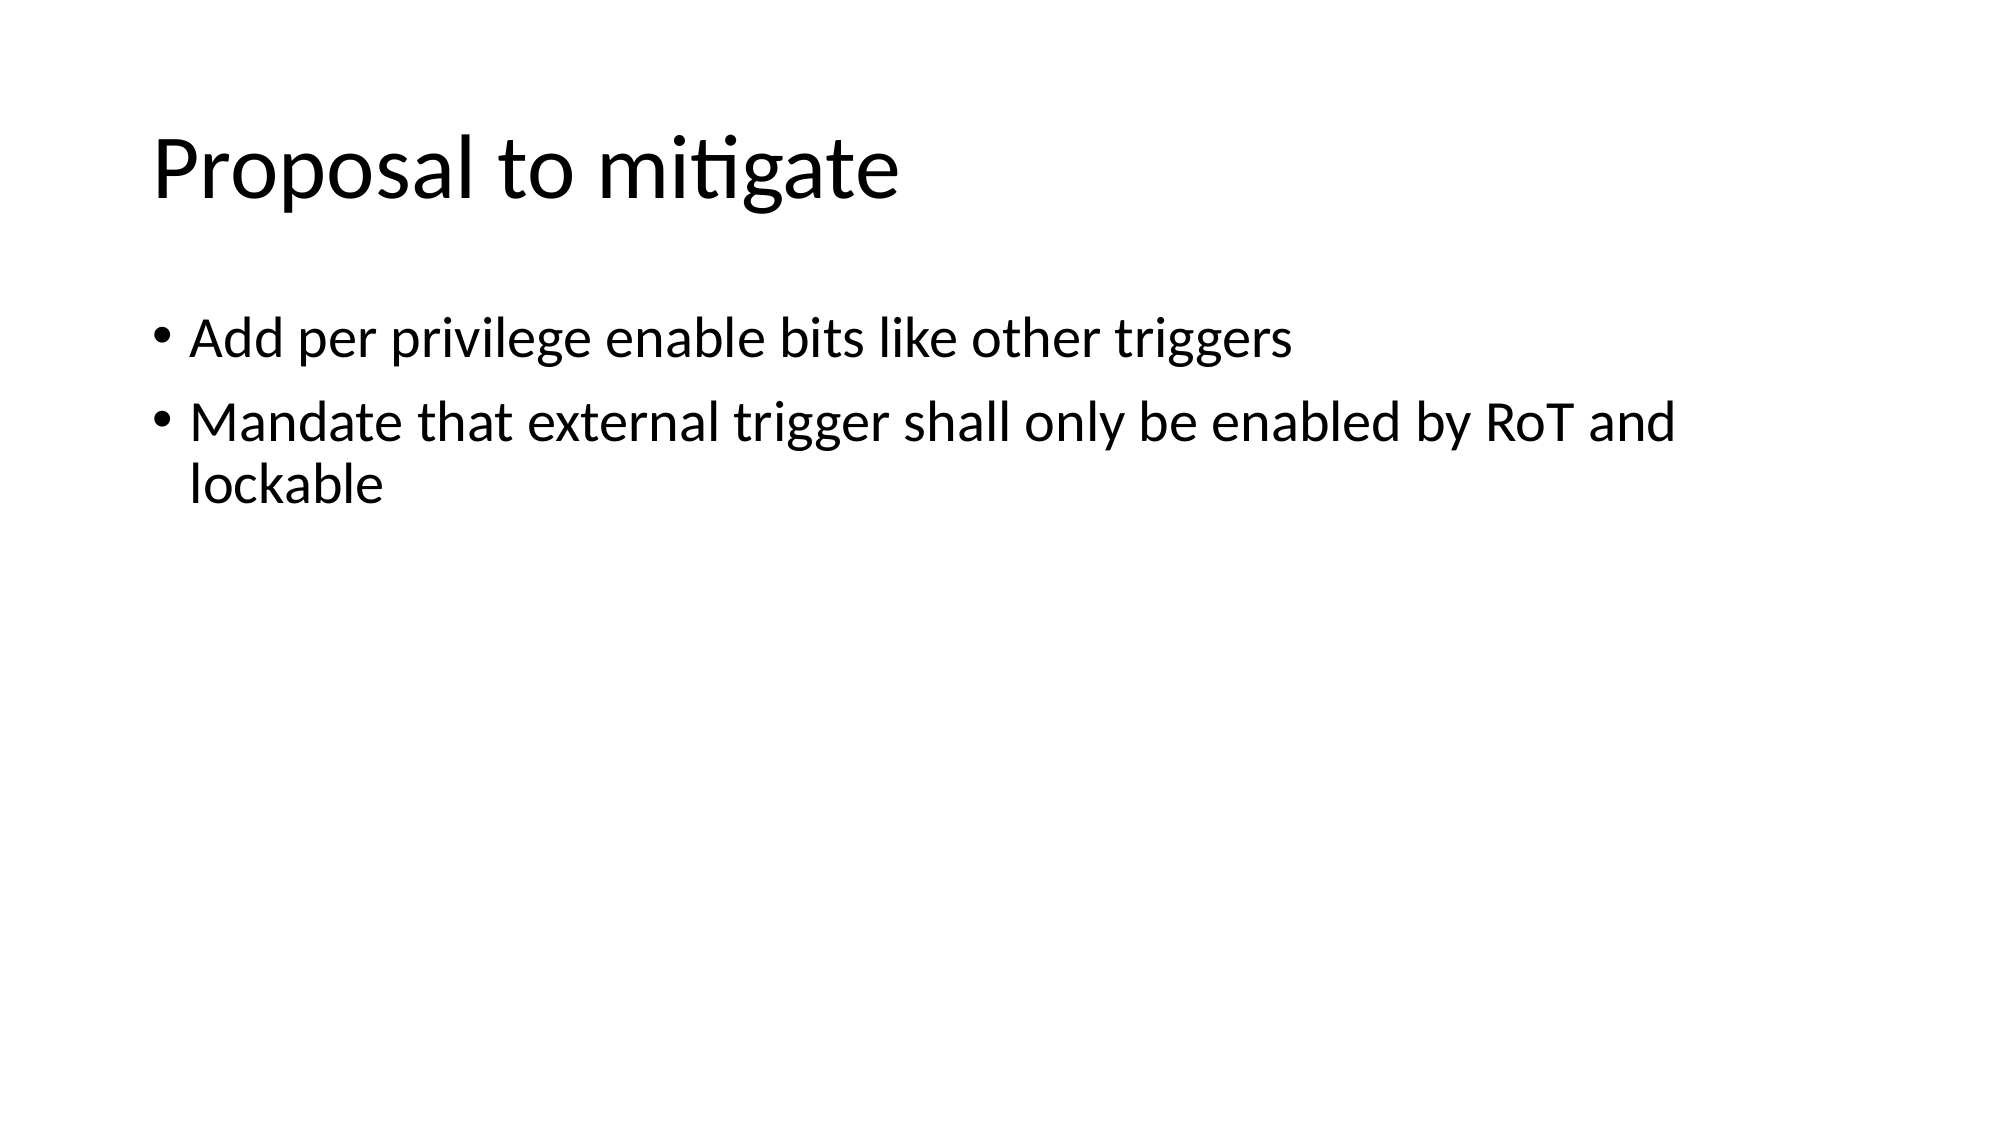

# Proposal to mitigate
Add per privilege enable bits like other triggers
Mandate that external trigger shall only be enabled by RoT and lockable